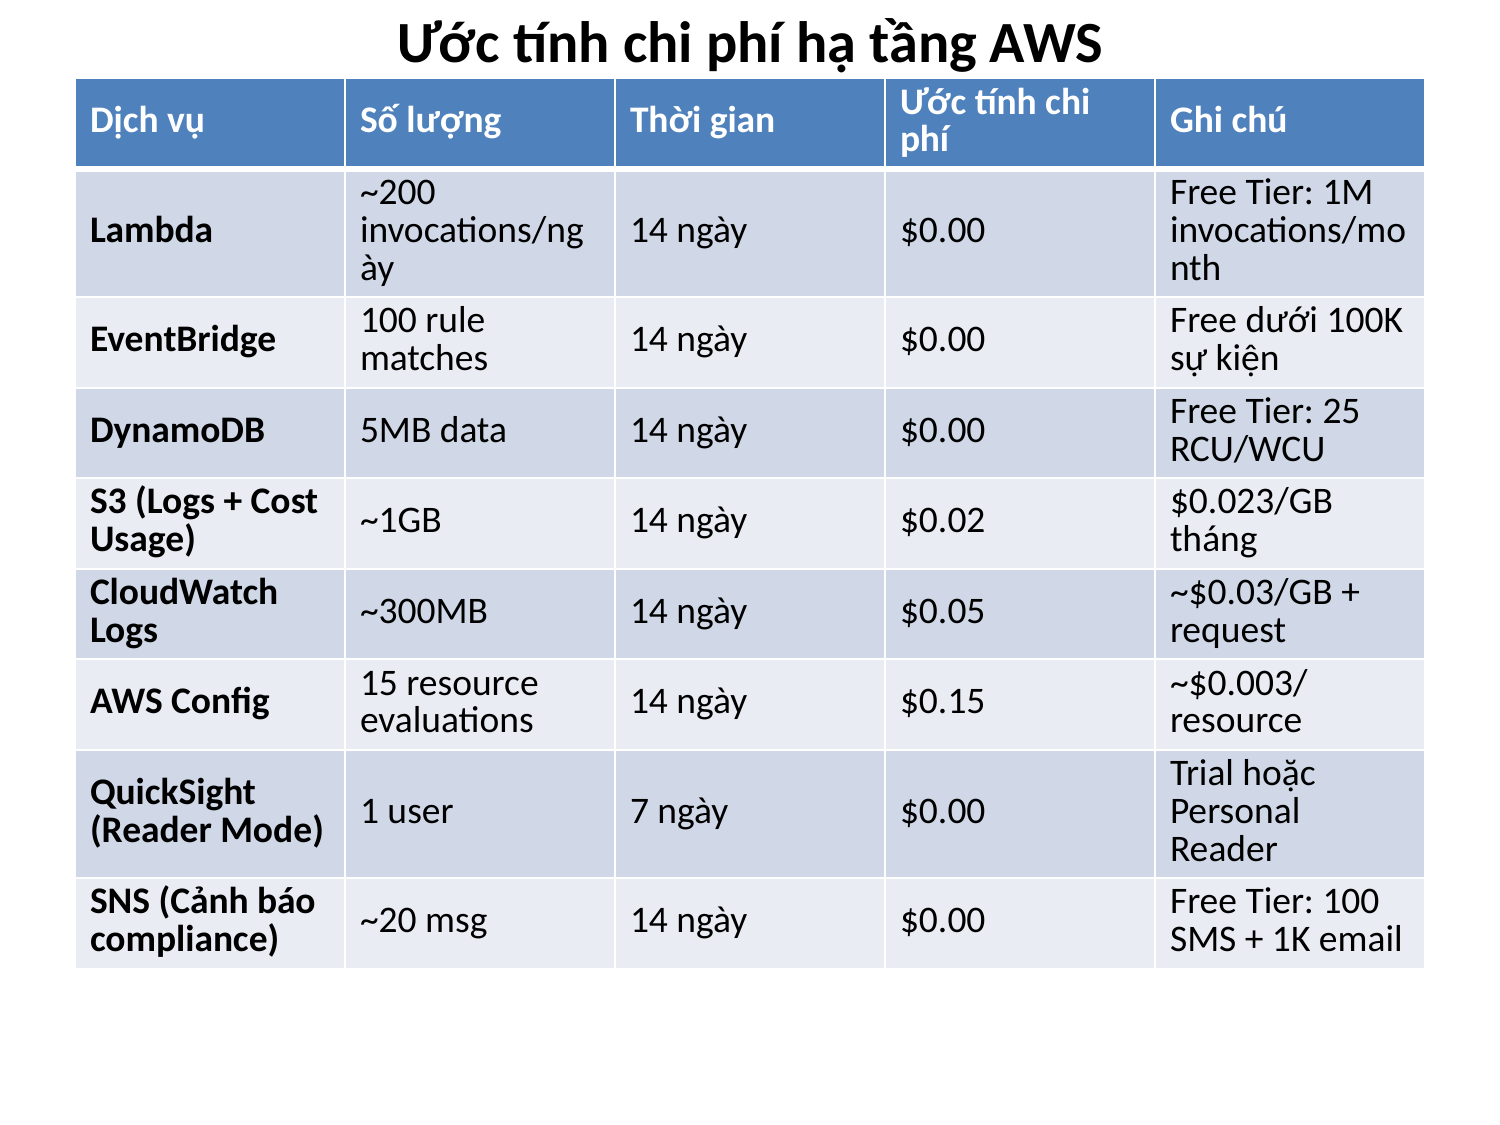

# Ước tính chi phí hạ tầng AWS
| Dịch vụ | Số lượng | Thời gian | Ước tính chi phí | Ghi chú |
| --- | --- | --- | --- | --- |
| Lambda | ~200 invocations/ngày | 14 ngày | $0.00 | Free Tier: 1M invocations/month |
| EventBridge | 100 rule matches | 14 ngày | $0.00 | Free dưới 100K sự kiện |
| DynamoDB | 5MB data | 14 ngày | $0.00 | Free Tier: 25 RCU/WCU |
| S3 (Logs + Cost Usage) | ~1GB | 14 ngày | $0.02 | $0.023/GB tháng |
| CloudWatch Logs | ~300MB | 14 ngày | $0.05 | ~$0.03/GB + request |
| AWS Config | 15 resource evaluations | 14 ngày | $0.15 | ~$0.003/resource |
| QuickSight (Reader Mode) | 1 user | 7 ngày | $0.00 | Trial hoặc Personal Reader |
| SNS (Cảnh báo compliance) | ~20 msg | 14 ngày | $0.00 | Free Tier: 100 SMS + 1K email |